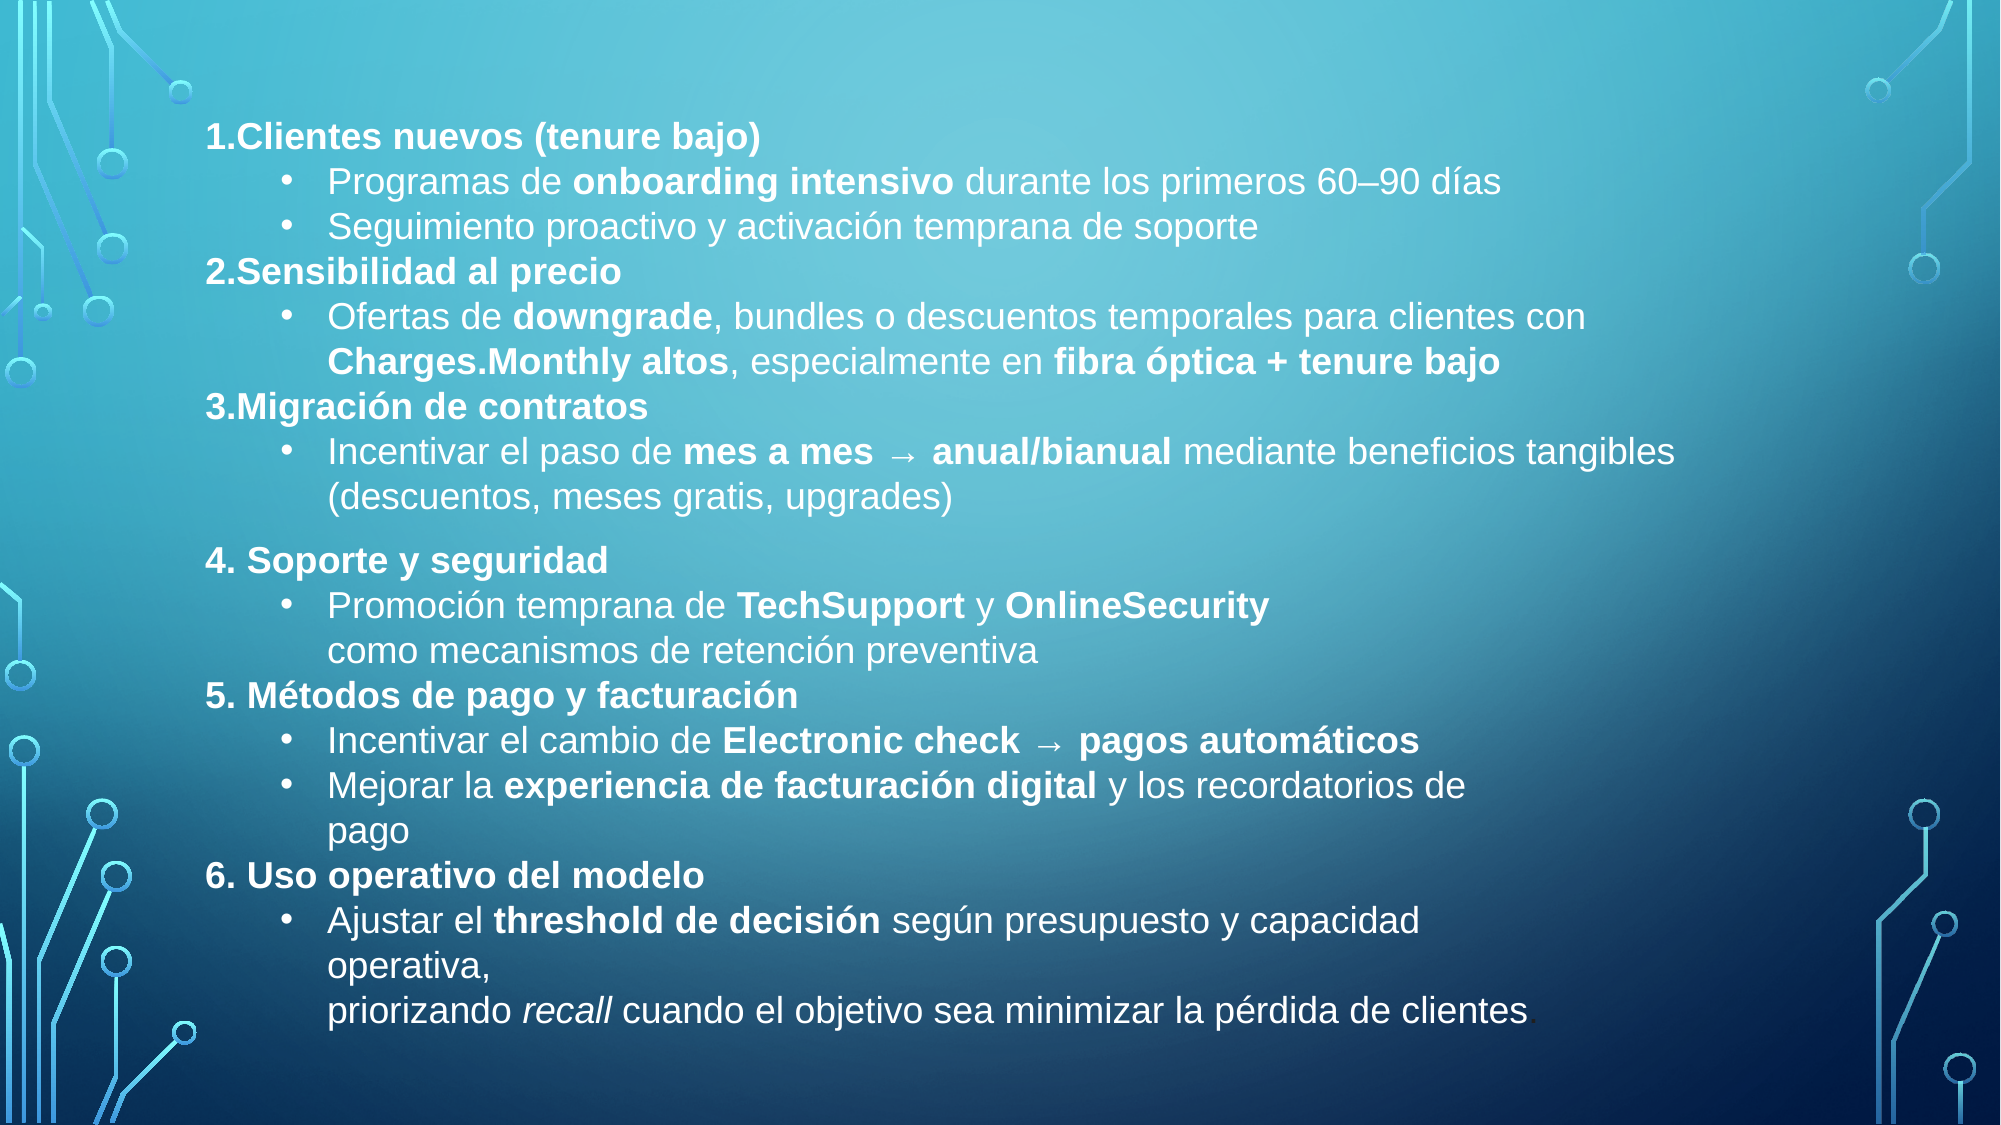

Clientes nuevos (tenure bajo)
Programas de onboarding intensivo durante los primeros 60–90 días
Seguimiento proactivo y activación temprana de soporte
Sensibilidad al precio
Ofertas de downgrade, bundles o descuentos temporales para clientes con
Charges.Monthly altos, especialmente en fibra óptica + tenure bajo
Migración de contratos
Incentivar el paso de mes a mes → anual/bianual mediante beneficios tangibles
(descuentos, meses gratis, upgrades)
4. Soporte y seguridad
Promoción temprana de TechSupport y OnlineSecurity
como mecanismos de retención preventiva
5. Métodos de pago y facturación
Incentivar el cambio de Electronic check → pagos automáticos
Mejorar la experiencia de facturación digital y los recordatorios de pago
6. Uso operativo del modelo
Ajustar el threshold de decisión según presupuesto y capacidad operativa,
priorizando recall cuando el objetivo sea minimizar la pérdida de clientes.